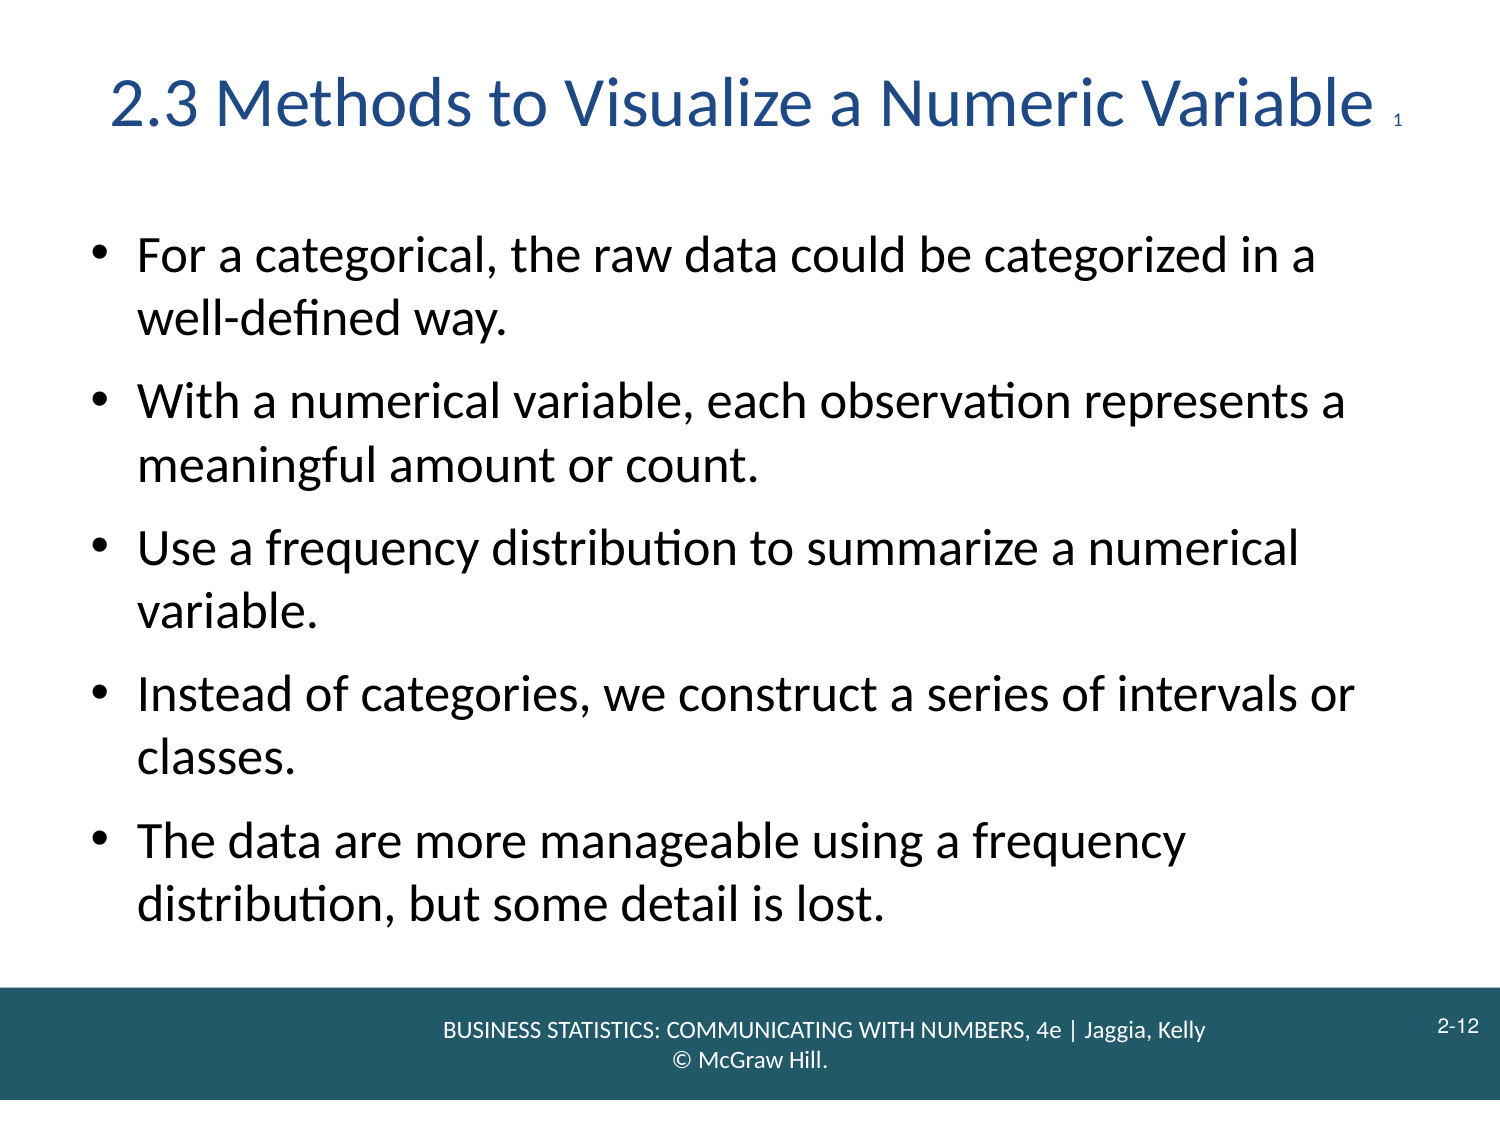

# 2.3 Methods to Visualize a Numeric Variable 1
For a categorical, the raw data could be categorized in a well-defined way.
With a numerical variable, each observation represents a meaningful amount or count.
Use a frequency distribution to summarize a numerical variable.
Instead of categories, we construct a series of intervals or classes.
The data are more manageable using a frequency distribution, but some detail is lost.